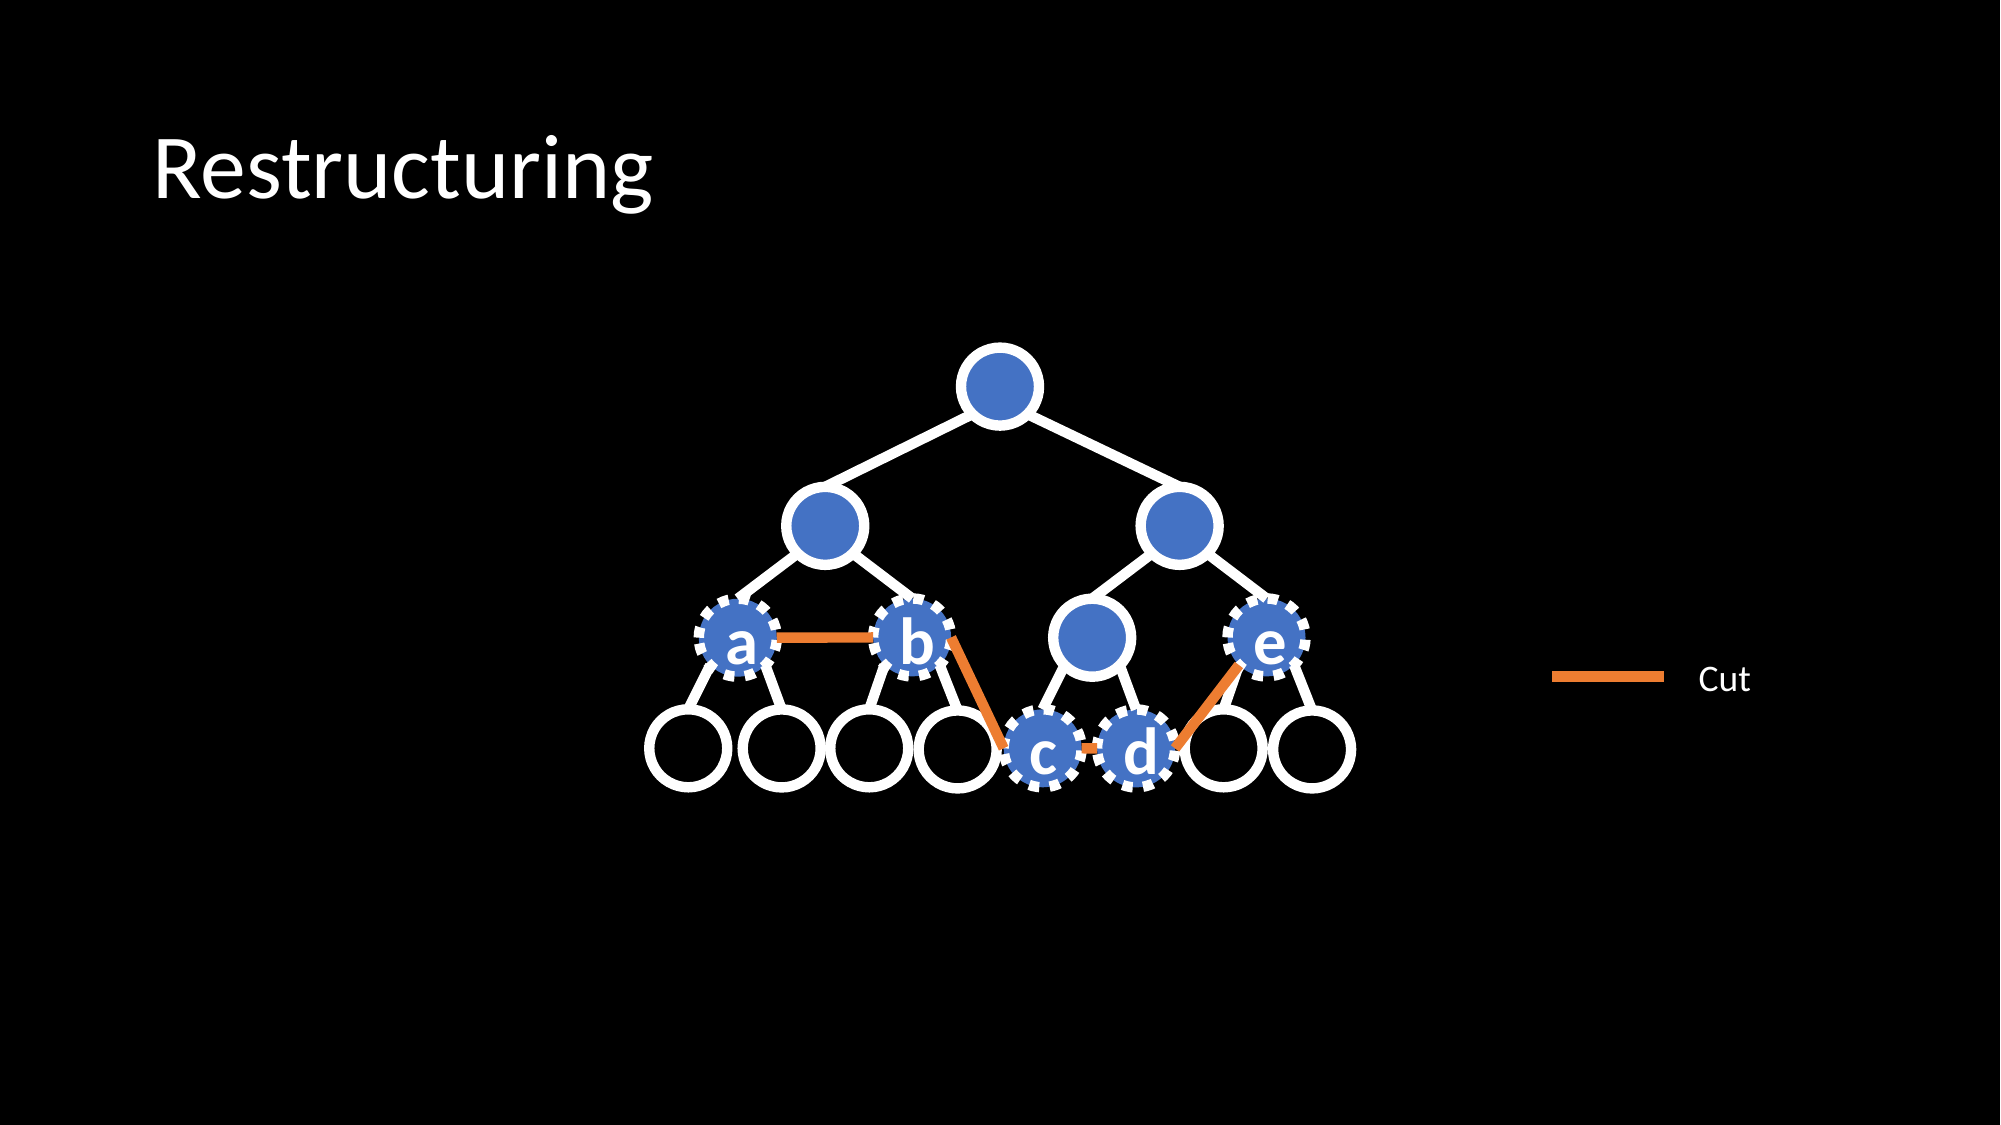

# Restructuring

b
e
a

Cut

c

d